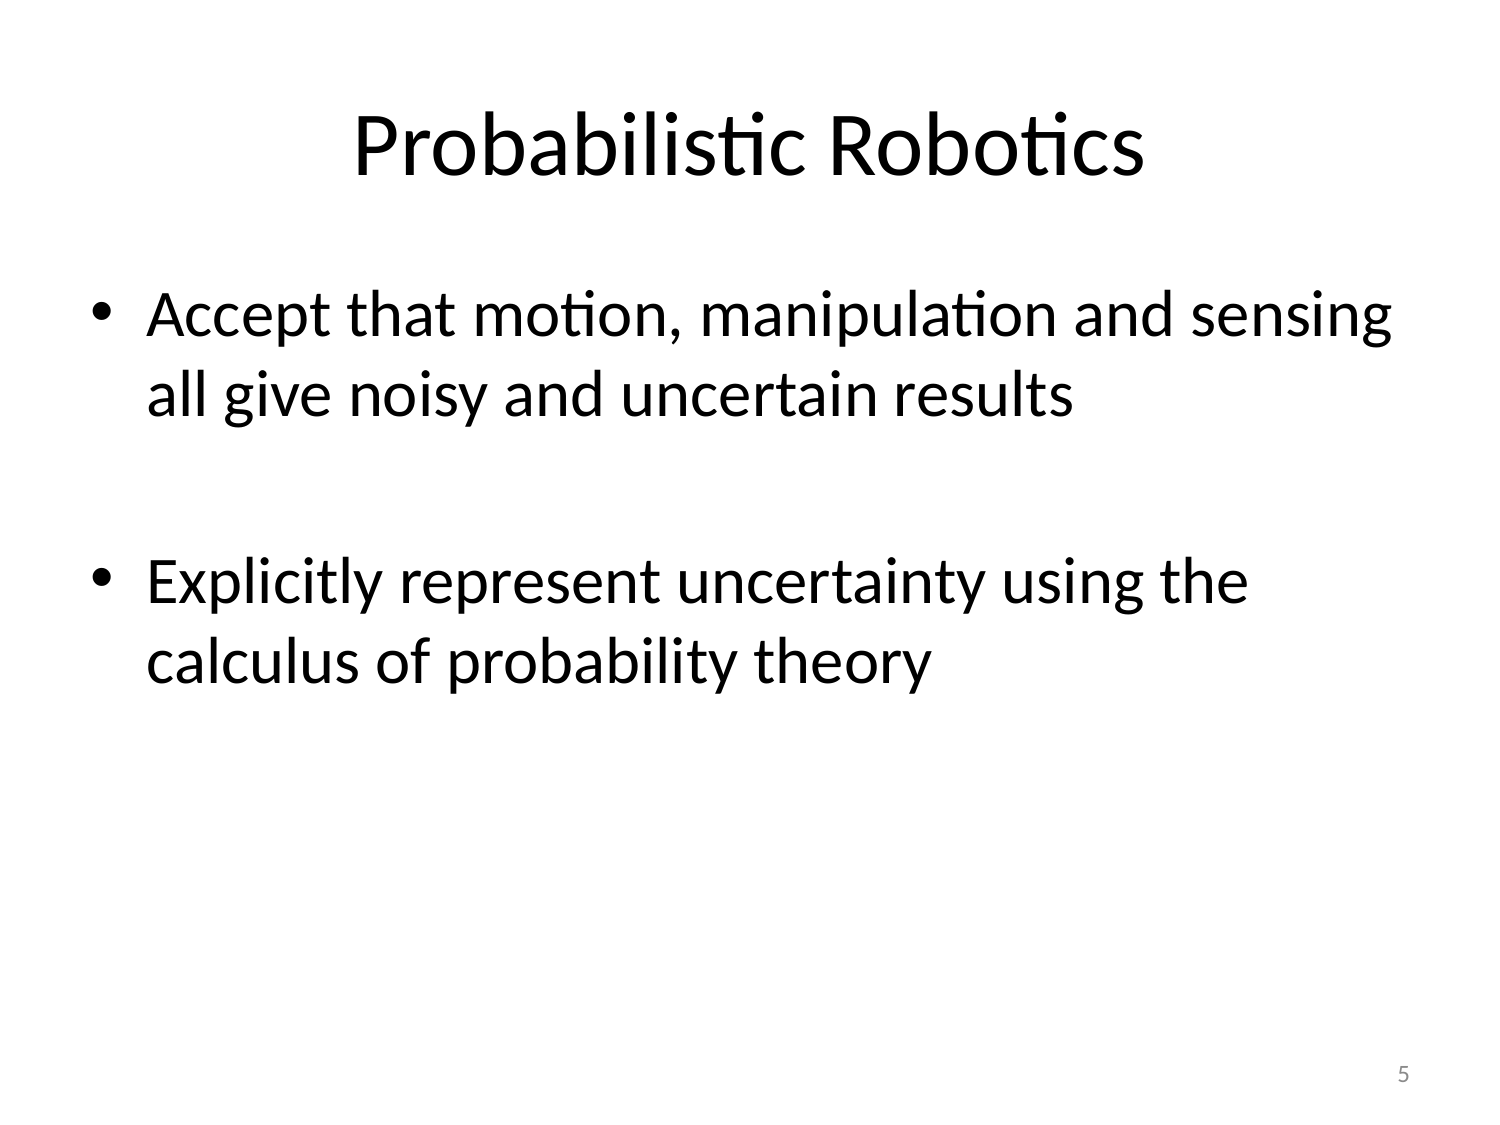

# Probabilistic Robotics
Accept that motion, manipulation and sensing all give noisy and uncertain results

Explicitly represent uncertainty using the calculus of probability theory

5